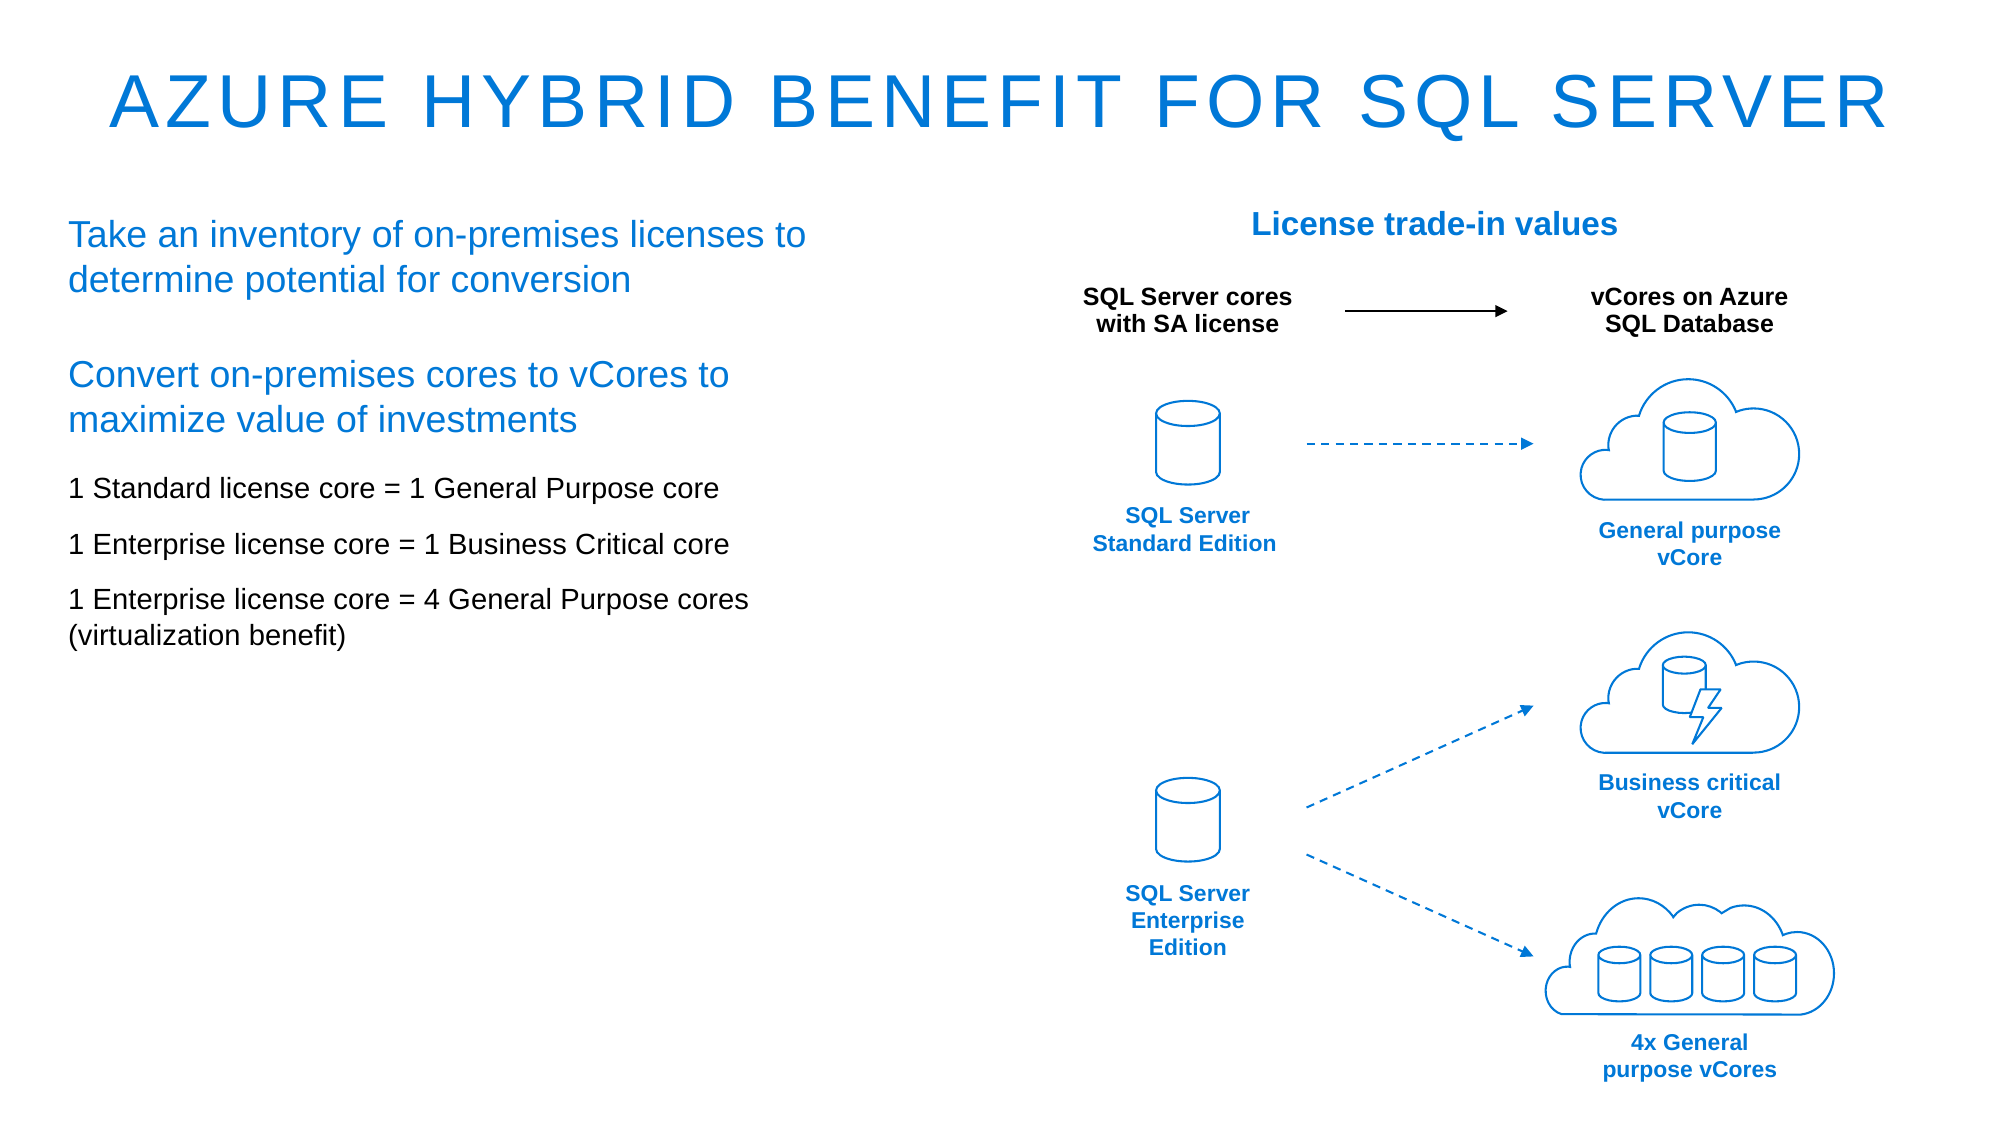

# Azure hybrid benefit for sql server
Take an inventory of on-premises licenses to determine potential for conversion
Convert on-premises cores to vCores to maximize value of investments
1 Standard license core = 1 General Purpose core
1 Enterprise license core = 1 Business Critical core
1 Enterprise license core = 4 General Purpose cores (virtualization benefit)
License trade-in values
SQL Server cores with SA license
vCores on Azure SQL Database

SQL Server
Standard Edition
General purpose vCore

Business critical vCore

SQL Server Enterprise Edition

4x General purpose vCores